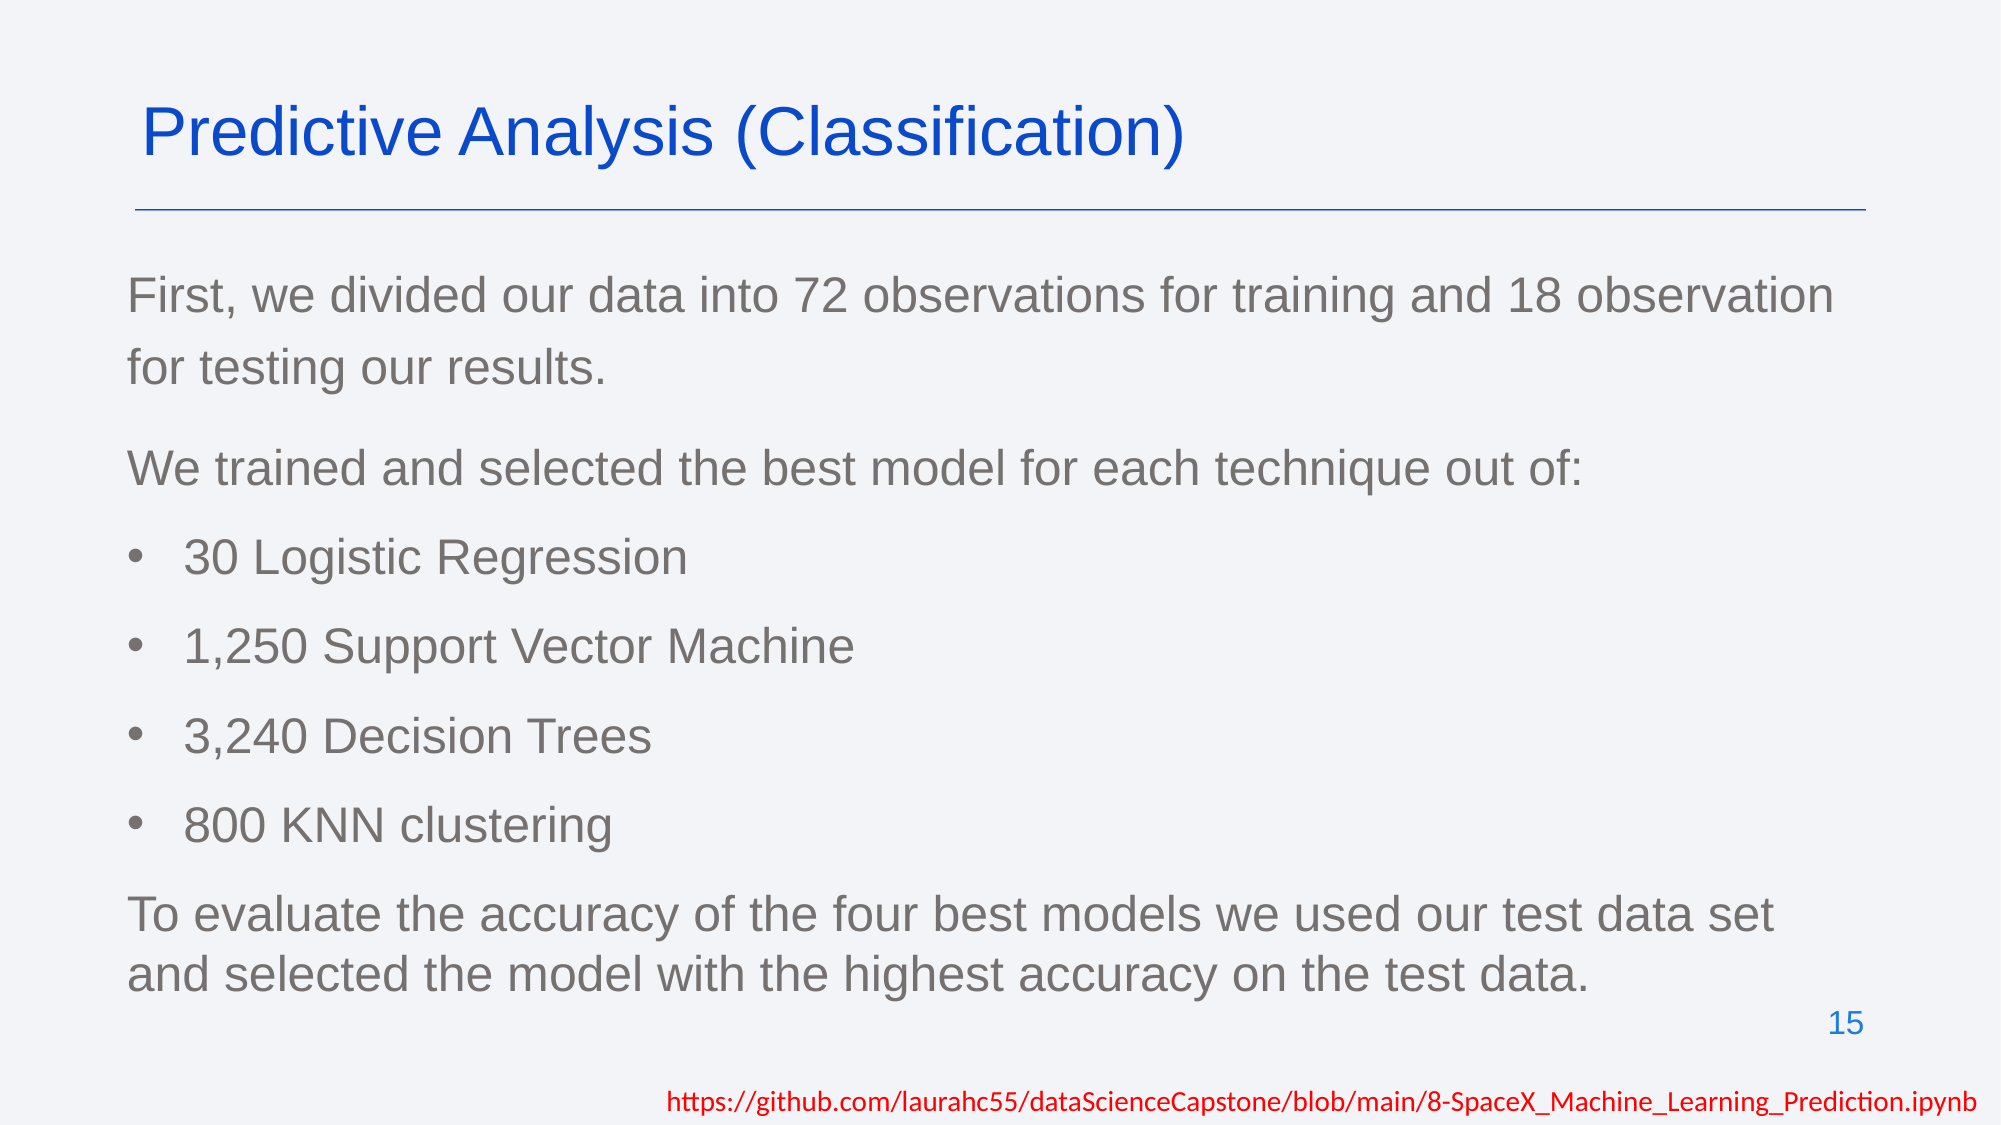

Predictive Analysis (Classification)
First, we divided our data into 72 observations for training and 18 observation for testing our results.
We trained and selected the best model for each technique out of:
30 Logistic Regression
1,250 Support Vector Machine
3,240 Decision Trees
800 KNN clustering
To evaluate the accuracy of the four best models we used our test data set and selected the model with the highest accuracy on the test data.
15
https://github.com/laurahc55/dataScienceCapstone/blob/main/8-SpaceX_Machine_Learning_Prediction.ipynb